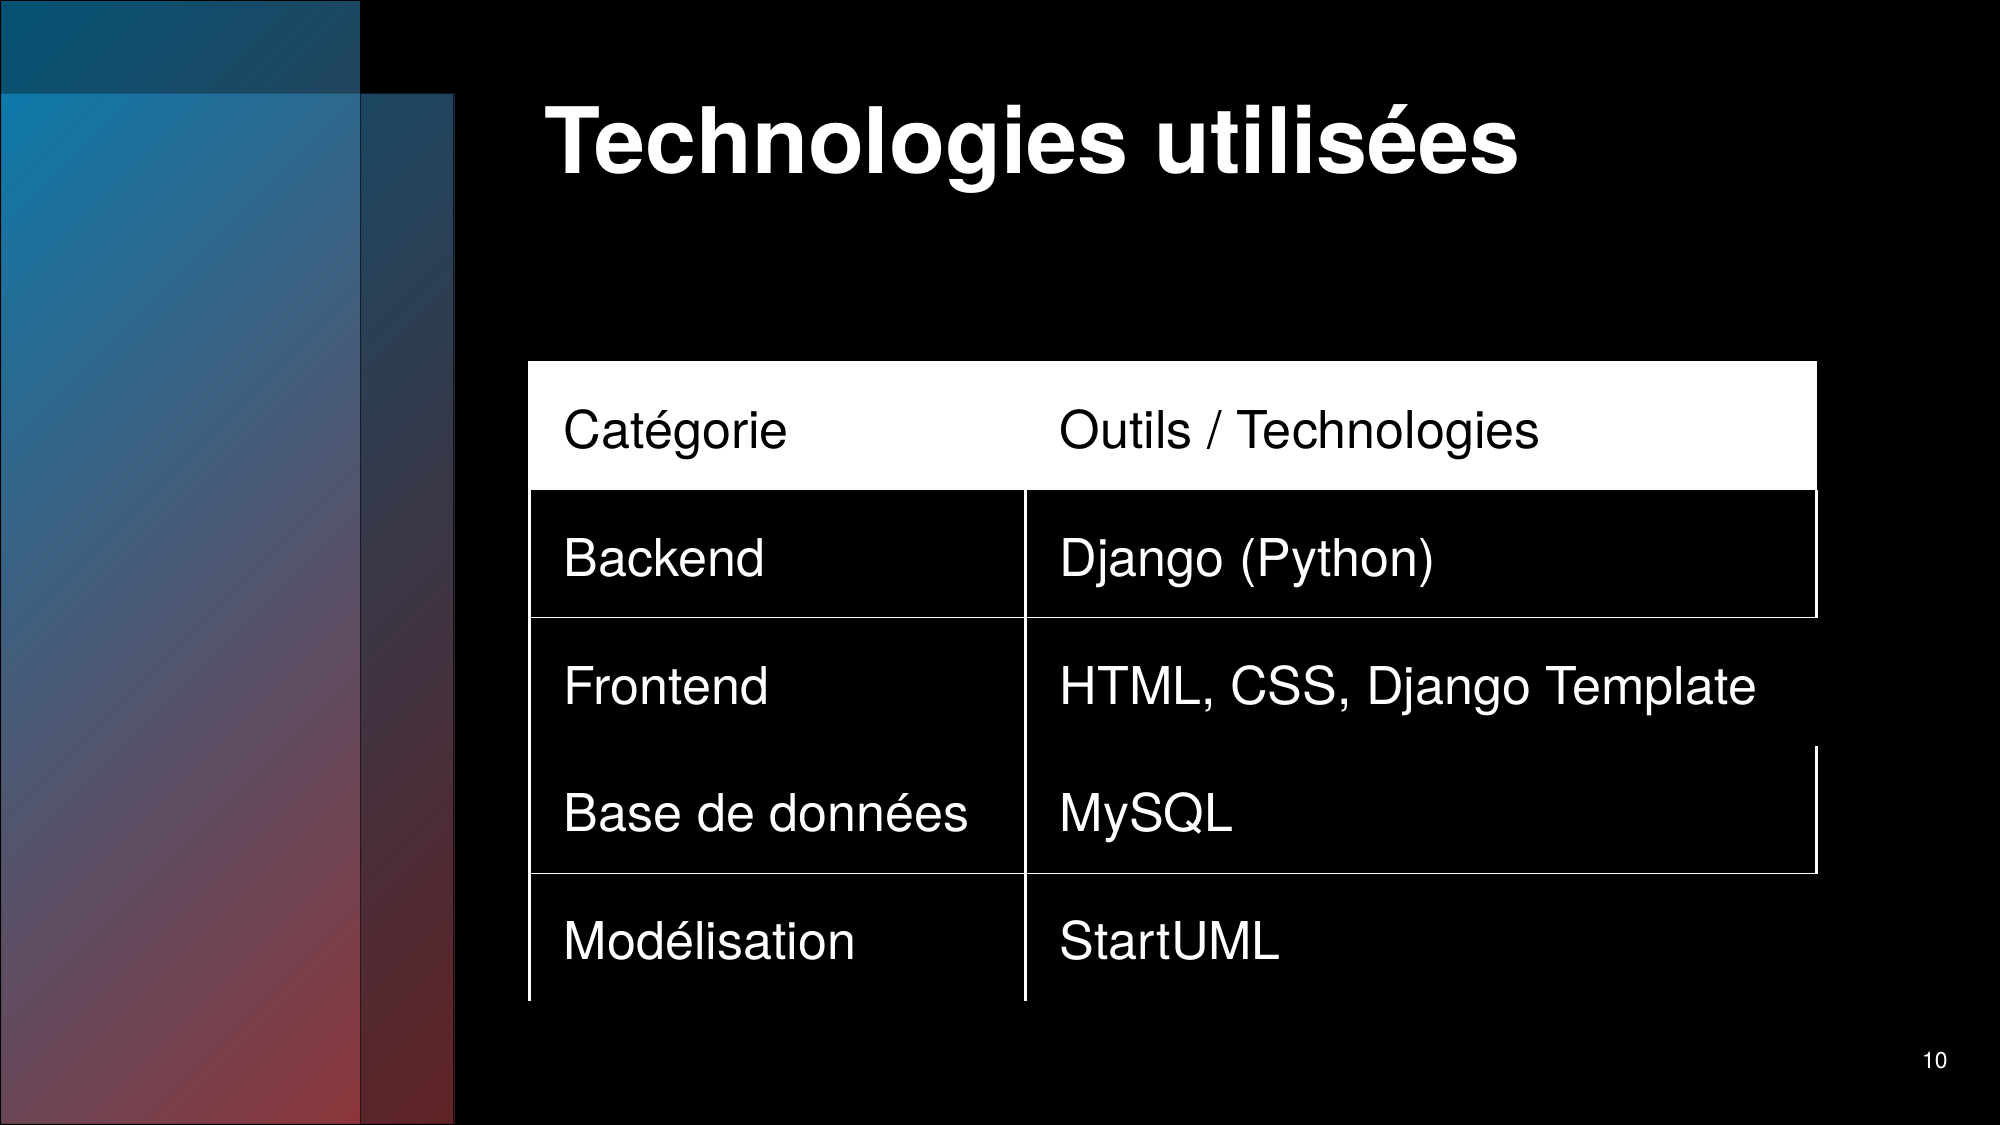

# Technologies utilisées

| Catégorie | Outils / Technologies |
| --- | --- |
| Backend | Django (Python) |
| Frontend | HTML, CSS, Django Template |
| Base de données | MySQL |
| Modélisation | StartUML |
10